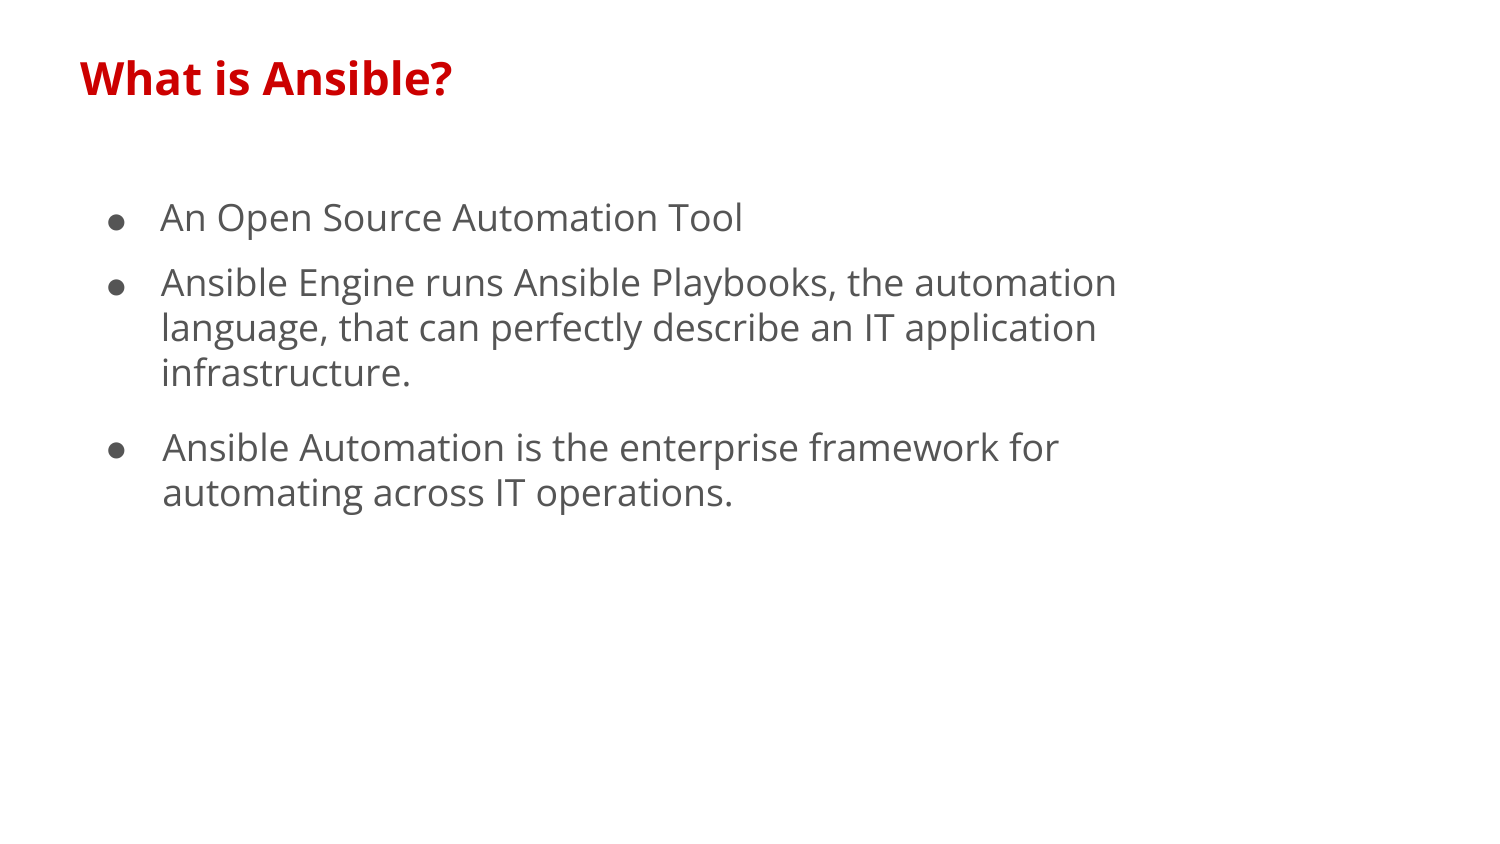

What is Ansible?

An Open Source Automation Tool
●
Ansible Engine runs Ansible Playbooks, the automation language, that can perfectly describe an IT application infrastructure.
●

Ansible Automation is the enterprise framework for automating across IT operations.
●